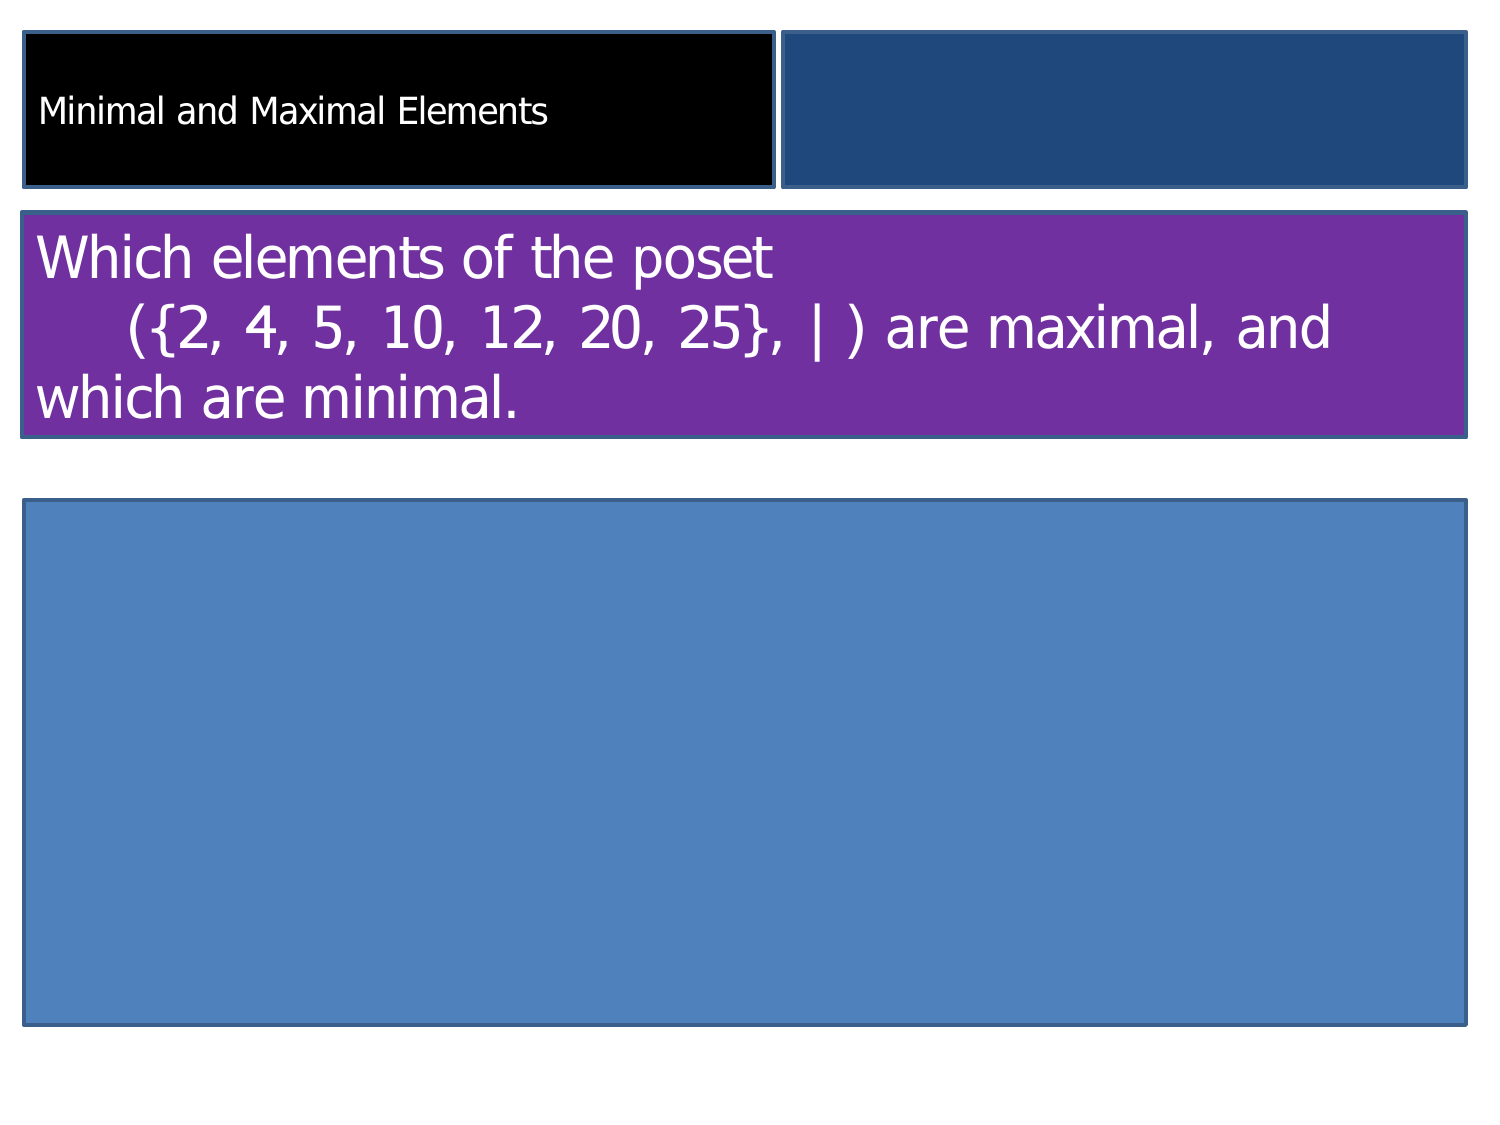

Minimal and Maximal Elements
Which elements of the poset
     ({2, 4, 5, 10, 12, 20, 25}, | ) are maximal, and which are minimal.